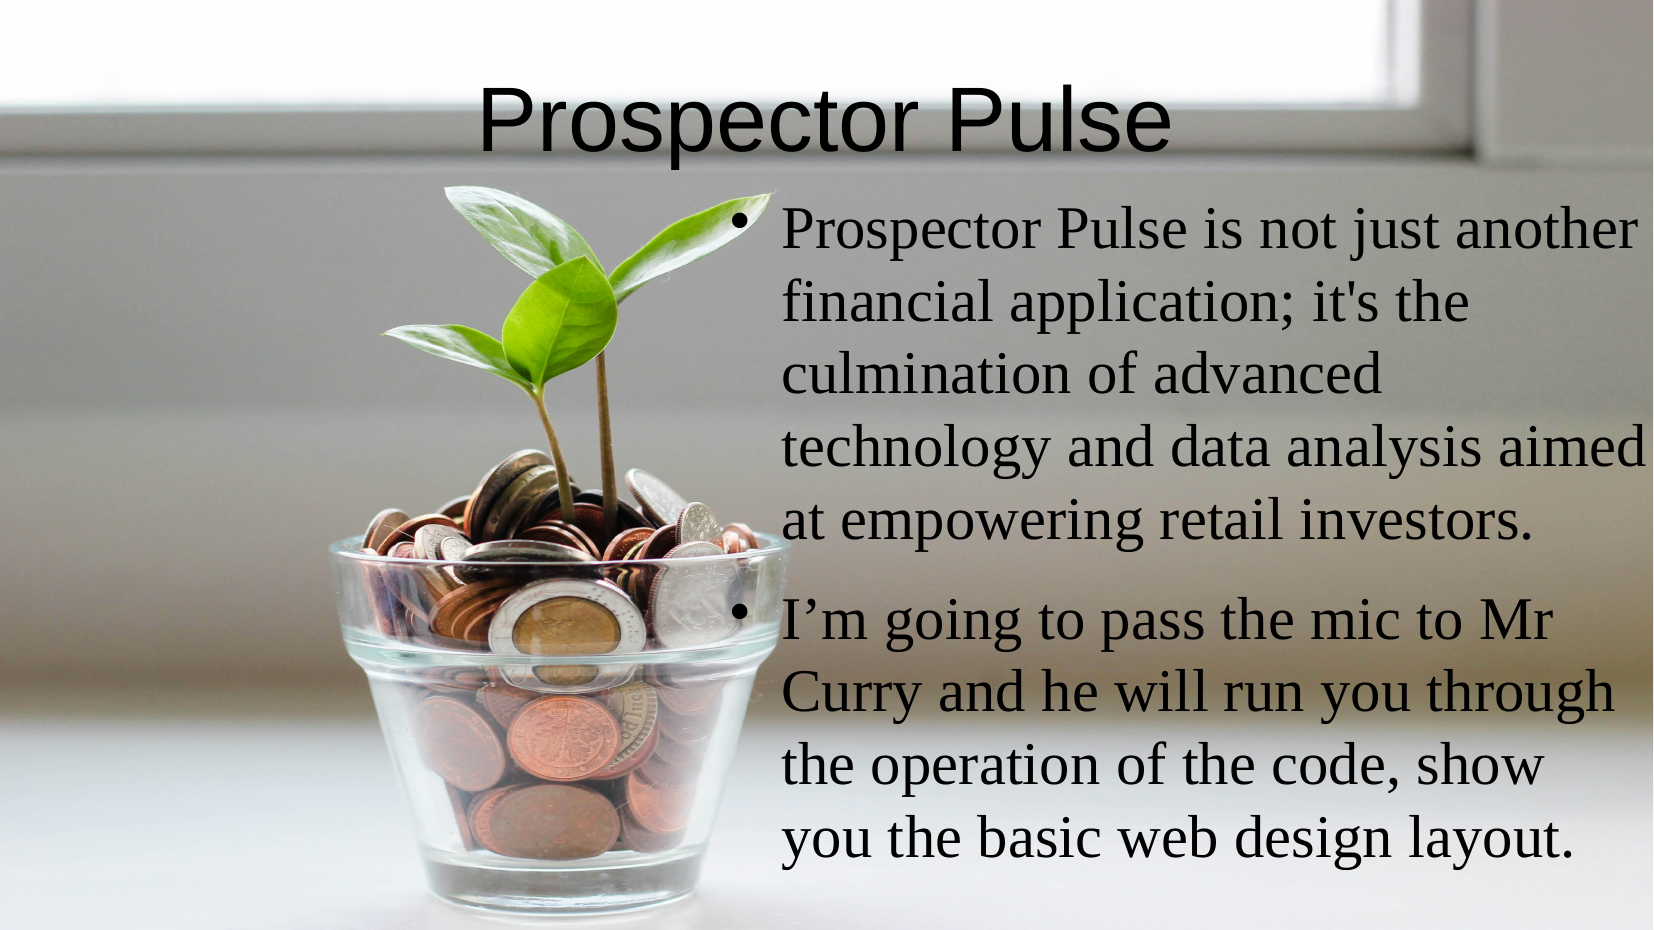

# Prospector Pulse
Prospector Pulse is not just another financial application; it's the culmination of advanced technology and data analysis aimed at empowering retail investors.
I’m going to pass the mic to Mr Curry and he will run you through the operation of the code, show you the basic web design layout.